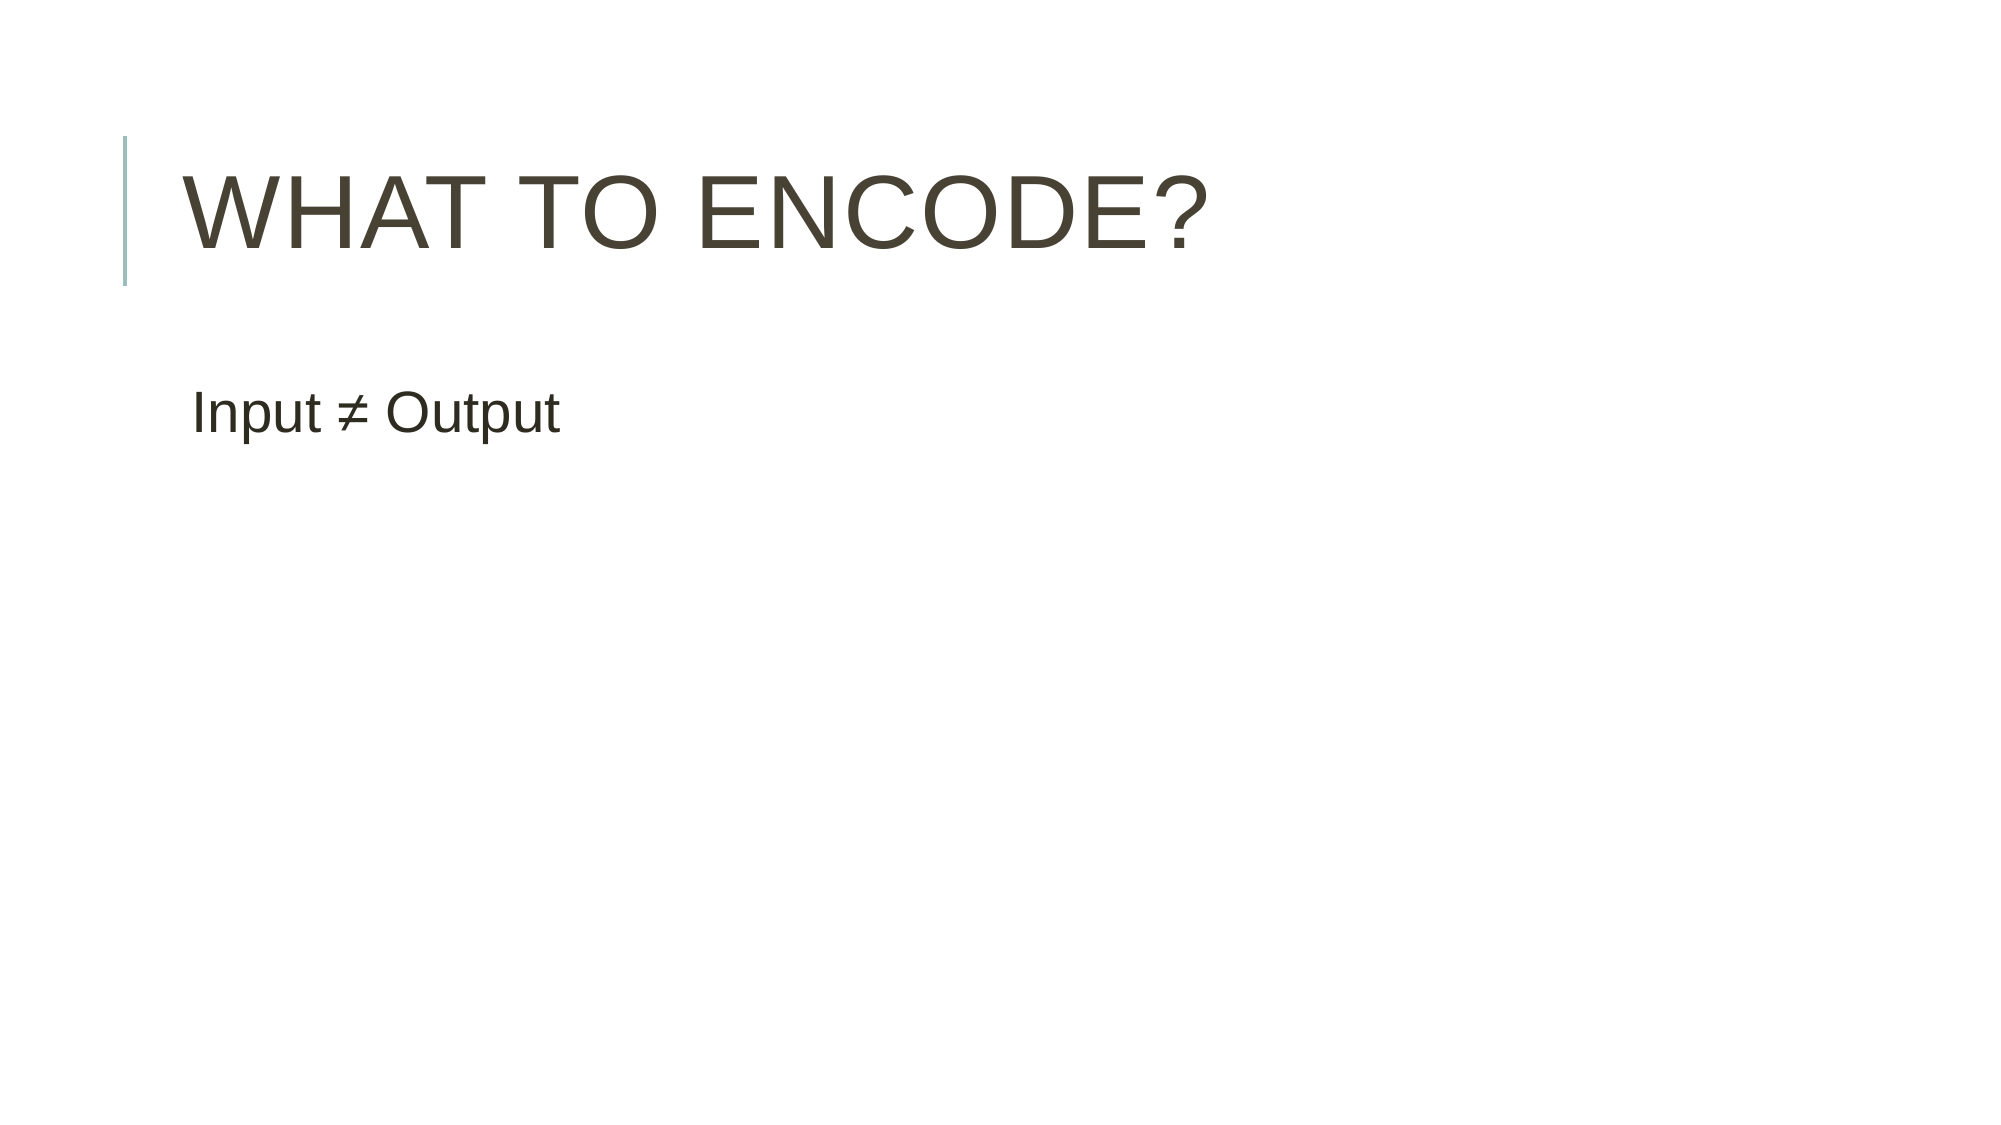

# What to encode?
Input ≠ Output